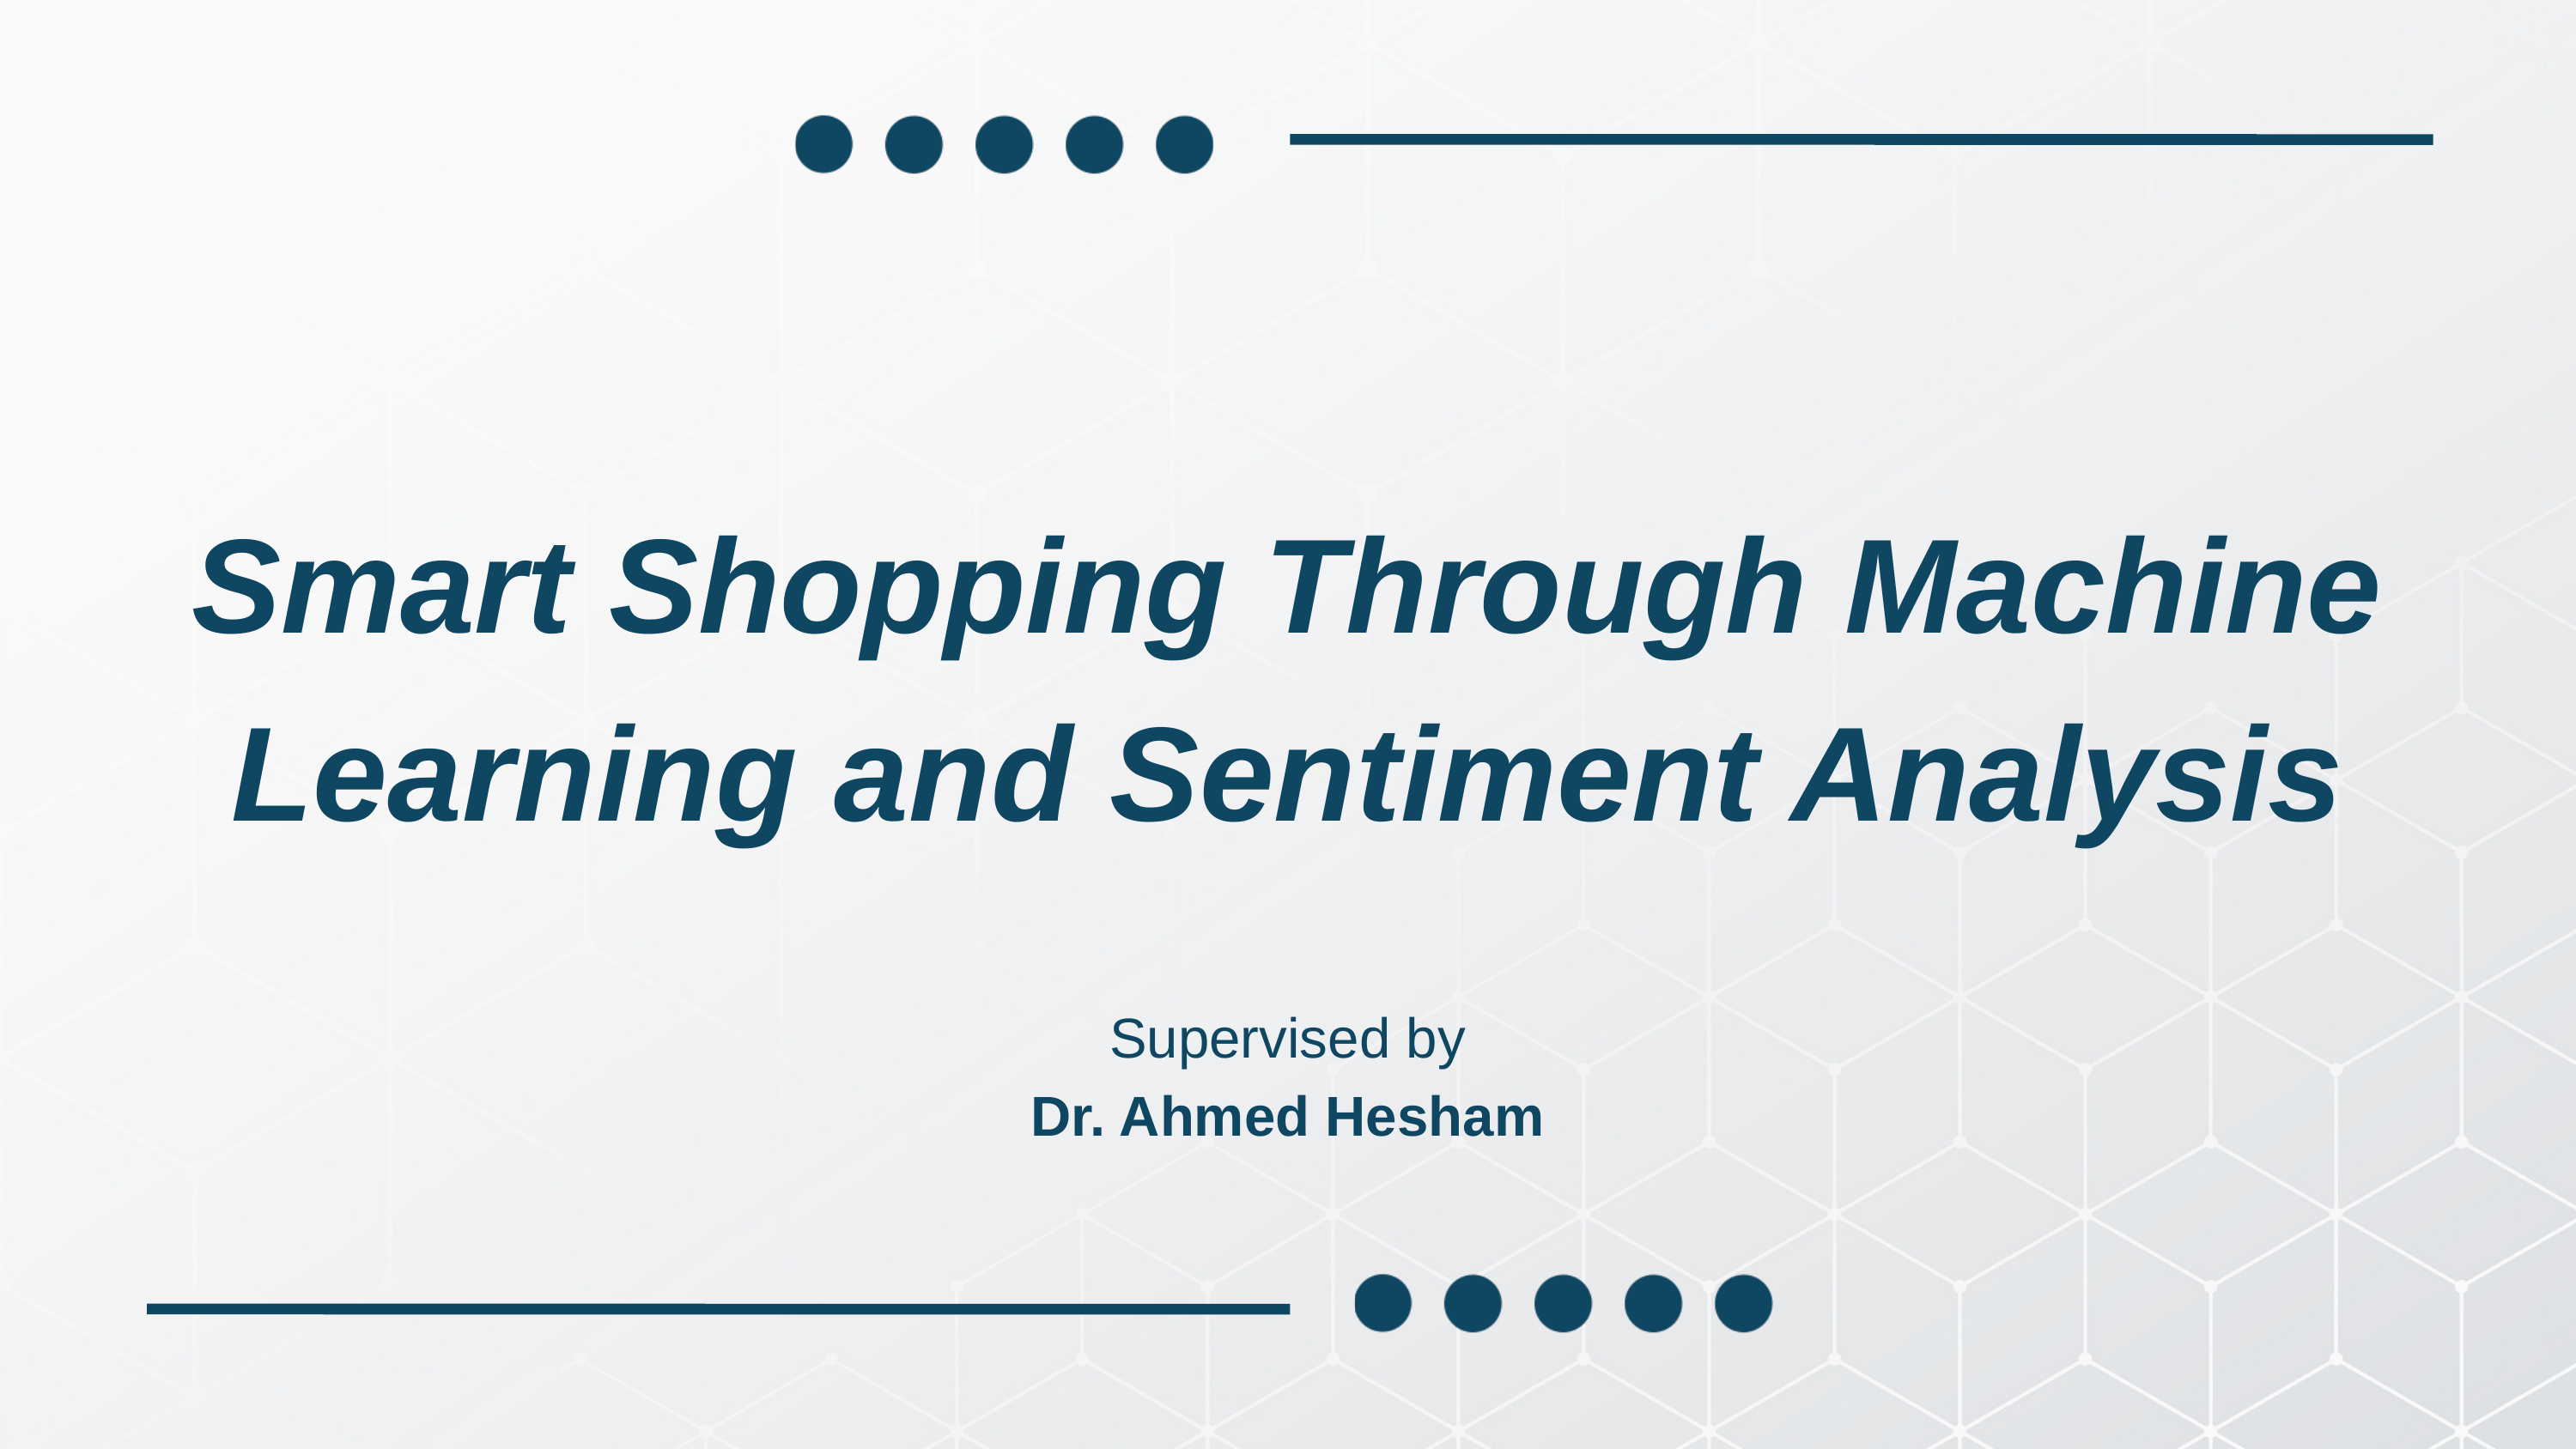

Smart Shopping Through Machine Learning and Sentiment Analysis
Supervised by
Dr. Ahmed Hesham